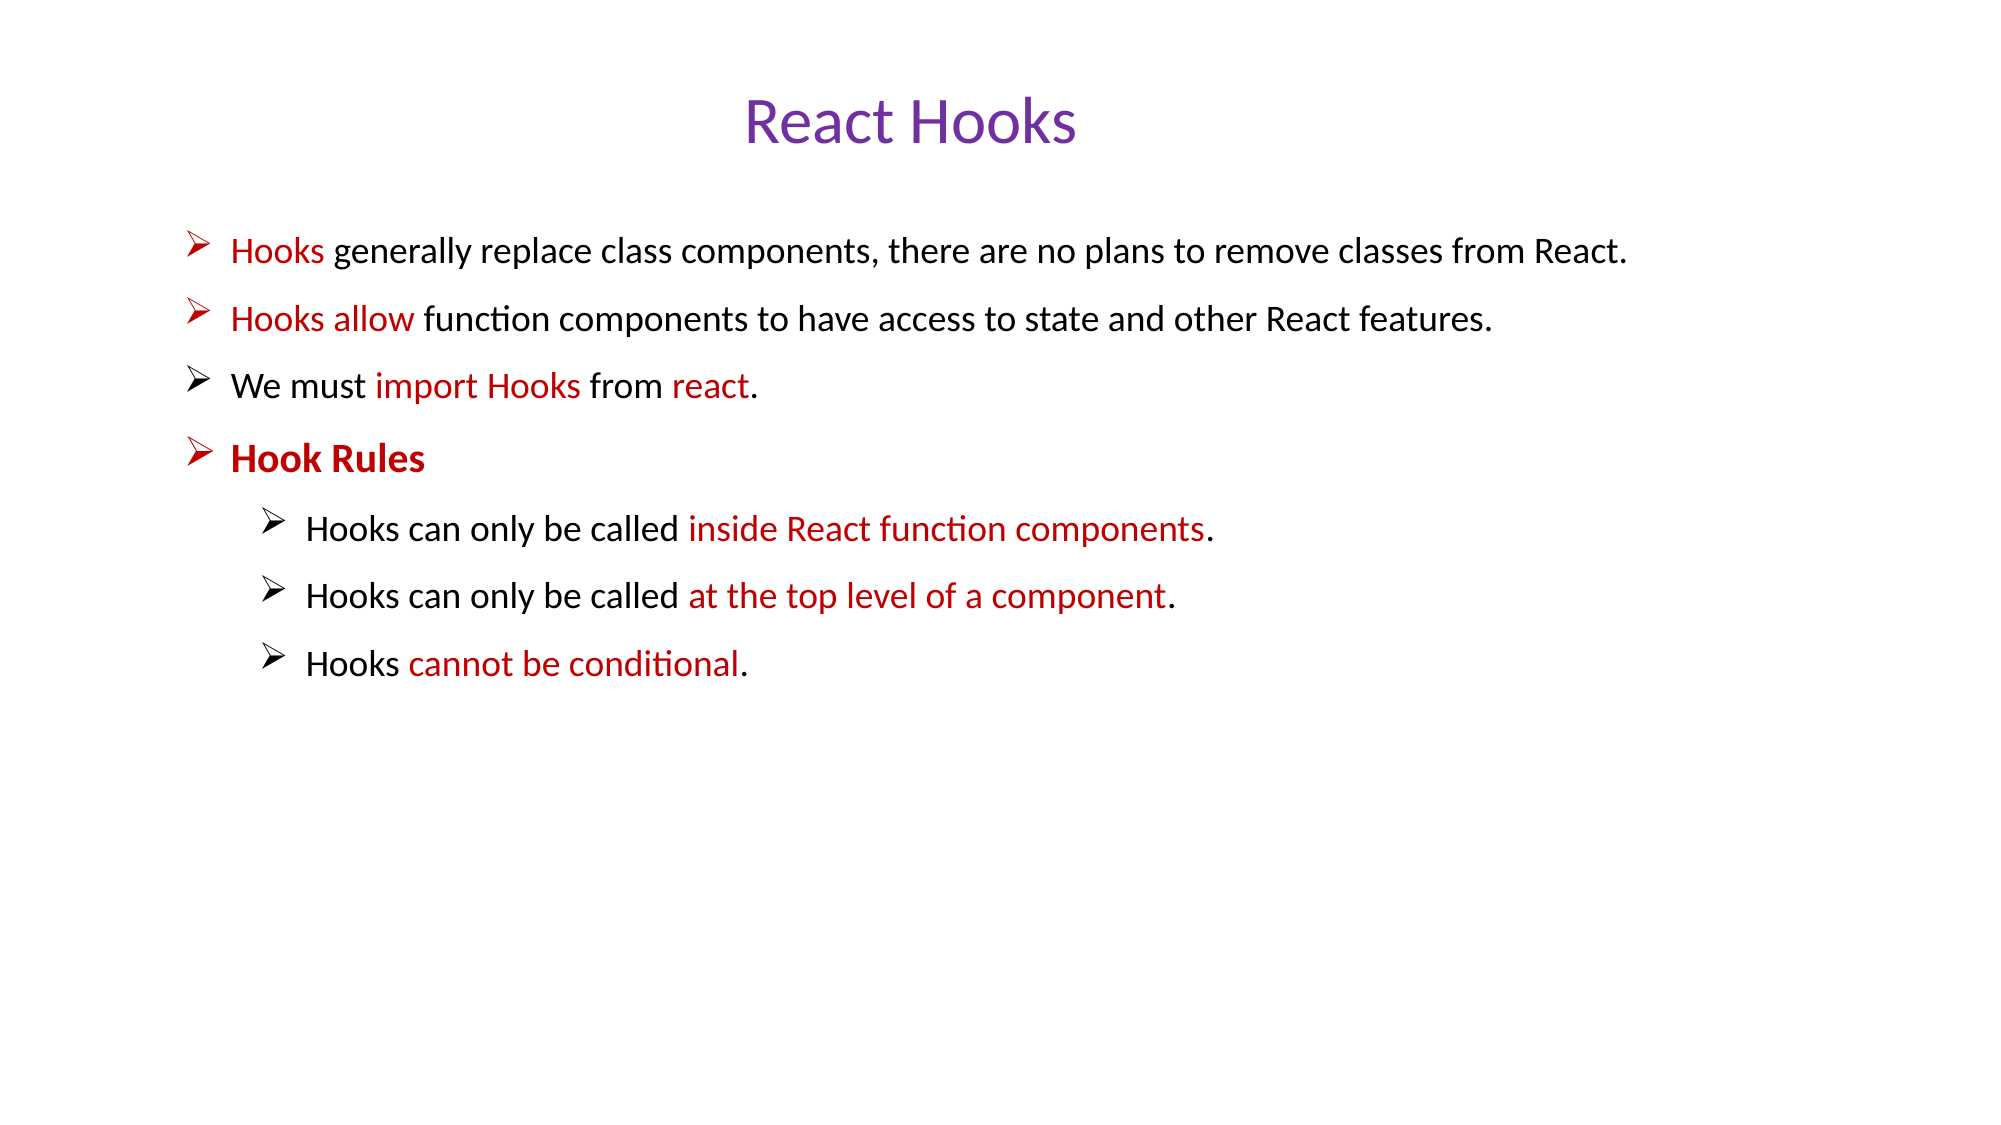

# React Hooks
Hooks generally replace class components, there are no plans to remove classes from React.
Hooks allow function components to have access to state and other React features.
We must import Hooks from react.
Hook Rules
Hooks can only be called inside React function components.
Hooks can only be called at the top level of a component.
Hooks cannot be conditional.